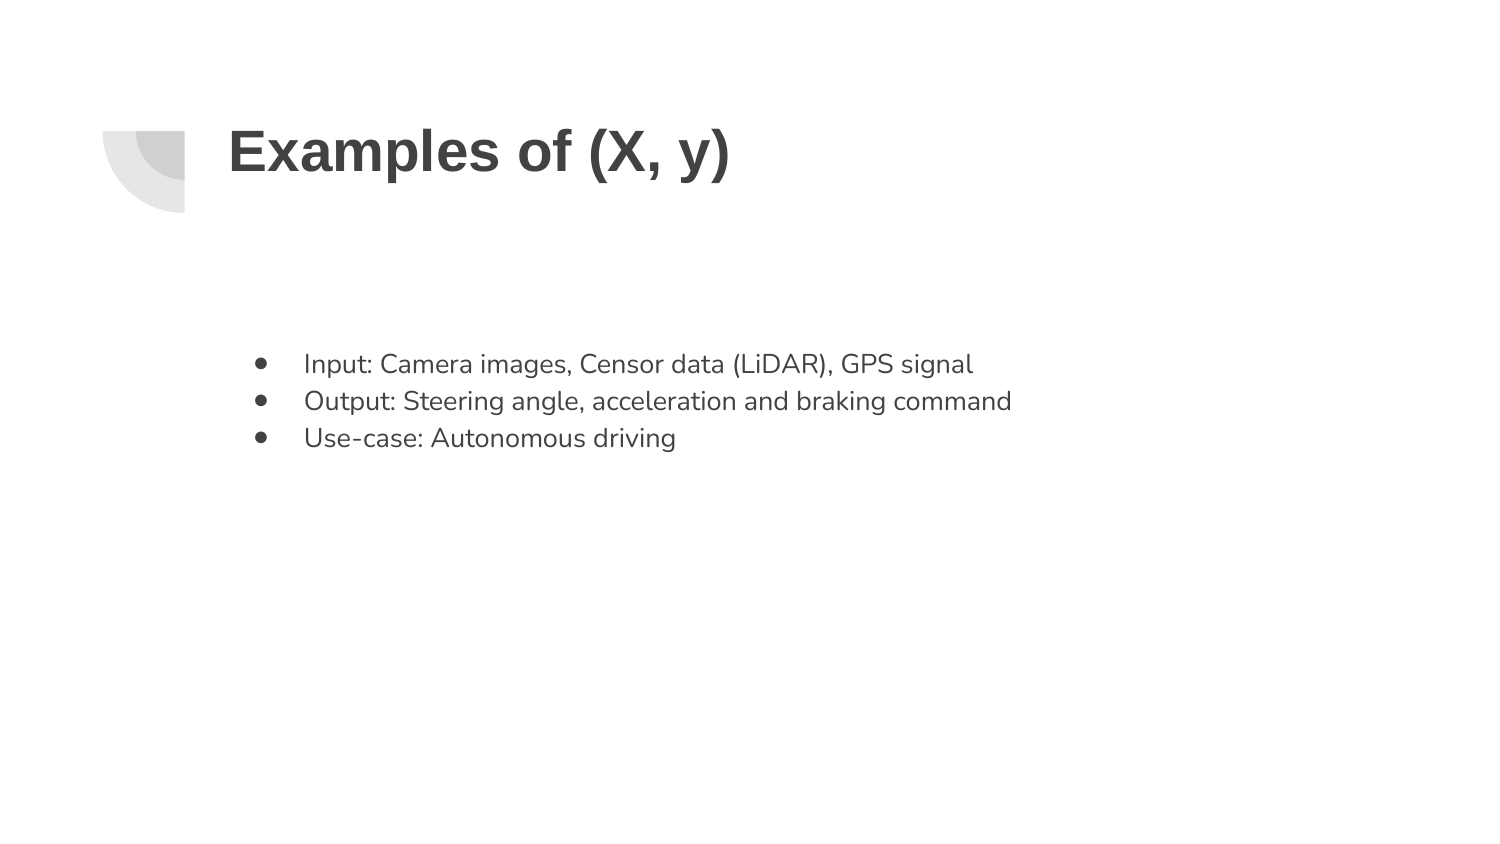

# Examples of (X, y)
Input: Camera images, Censor data (LiDAR), GPS signal
Output: Steering angle, acceleration and braking command
Use-case: Autonomous driving